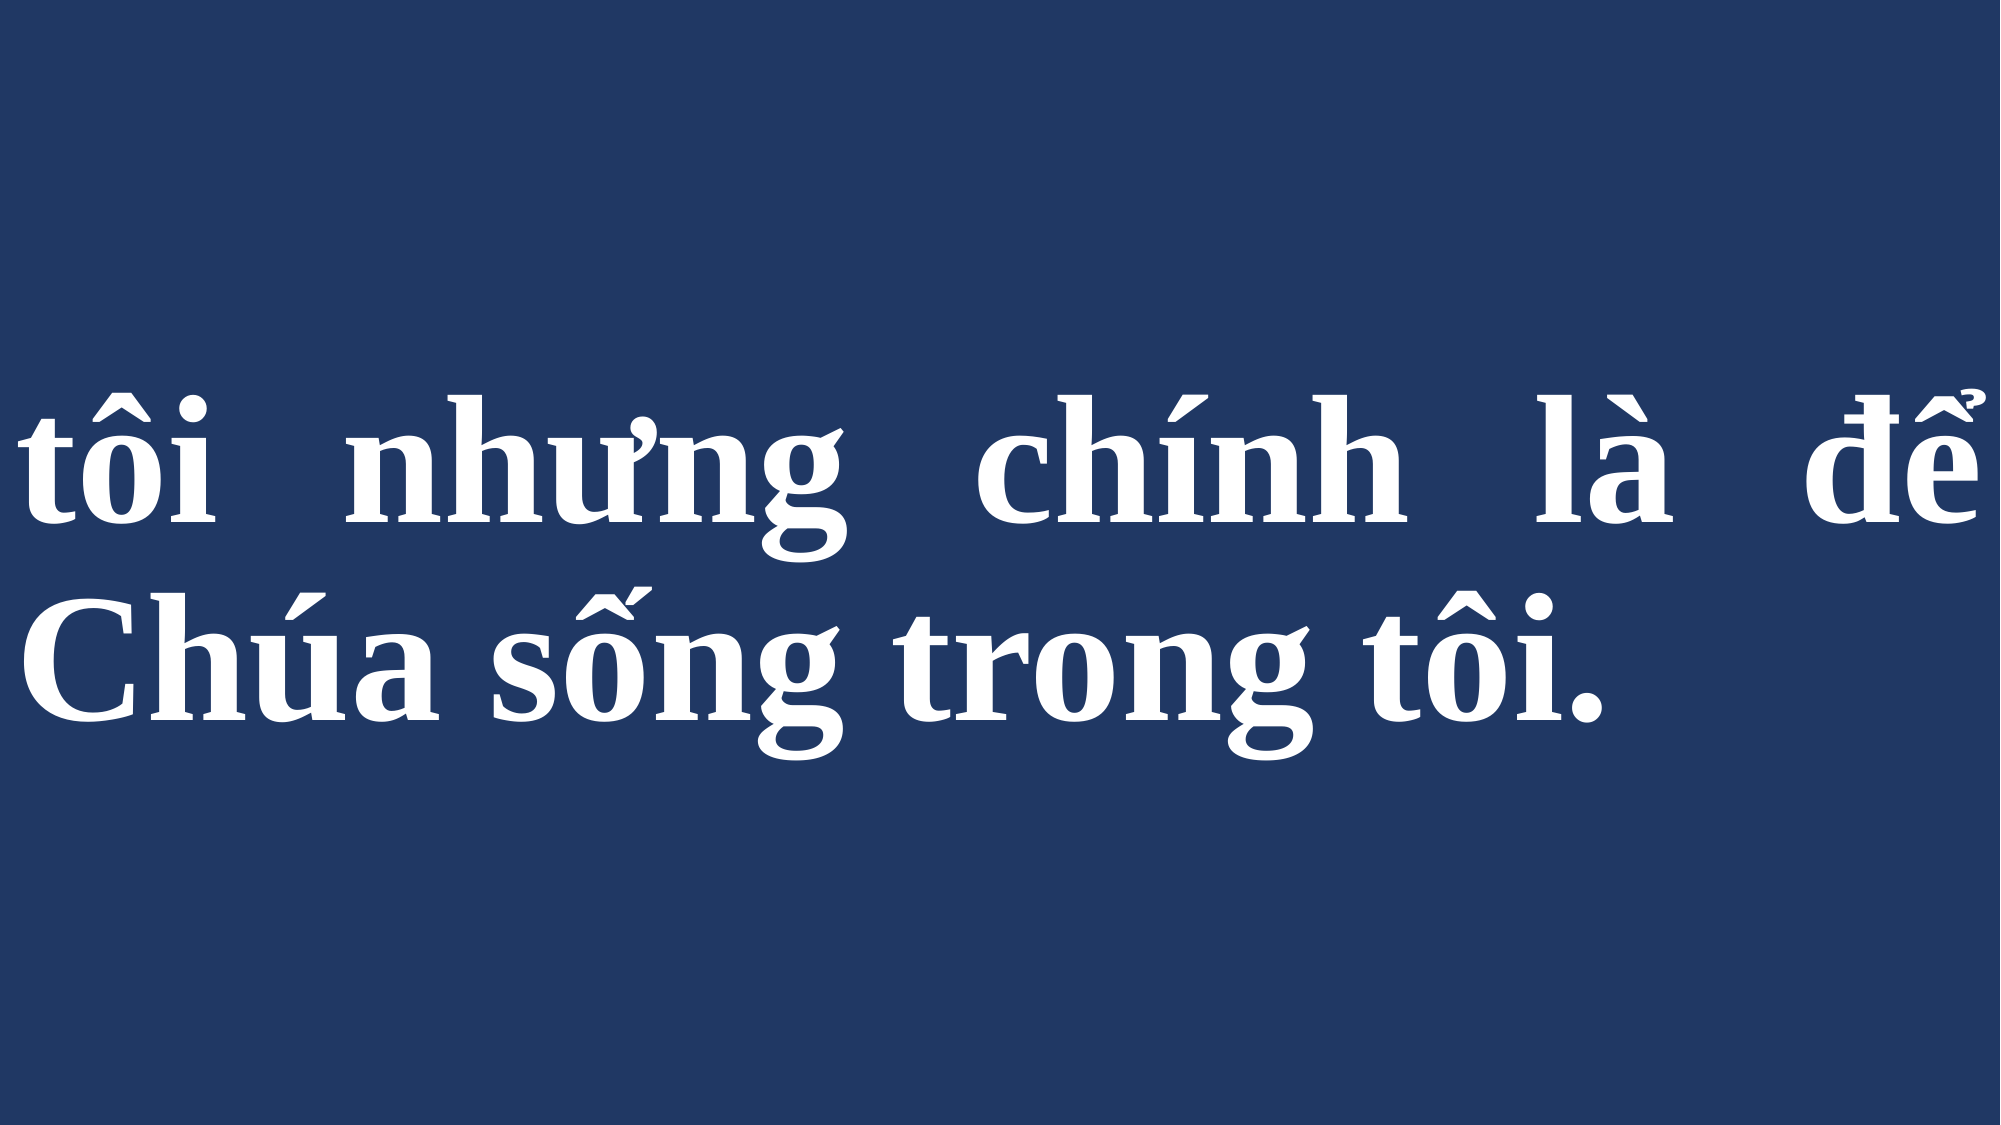

# tôi nhưng chính là để Chúa sống trong tôi.